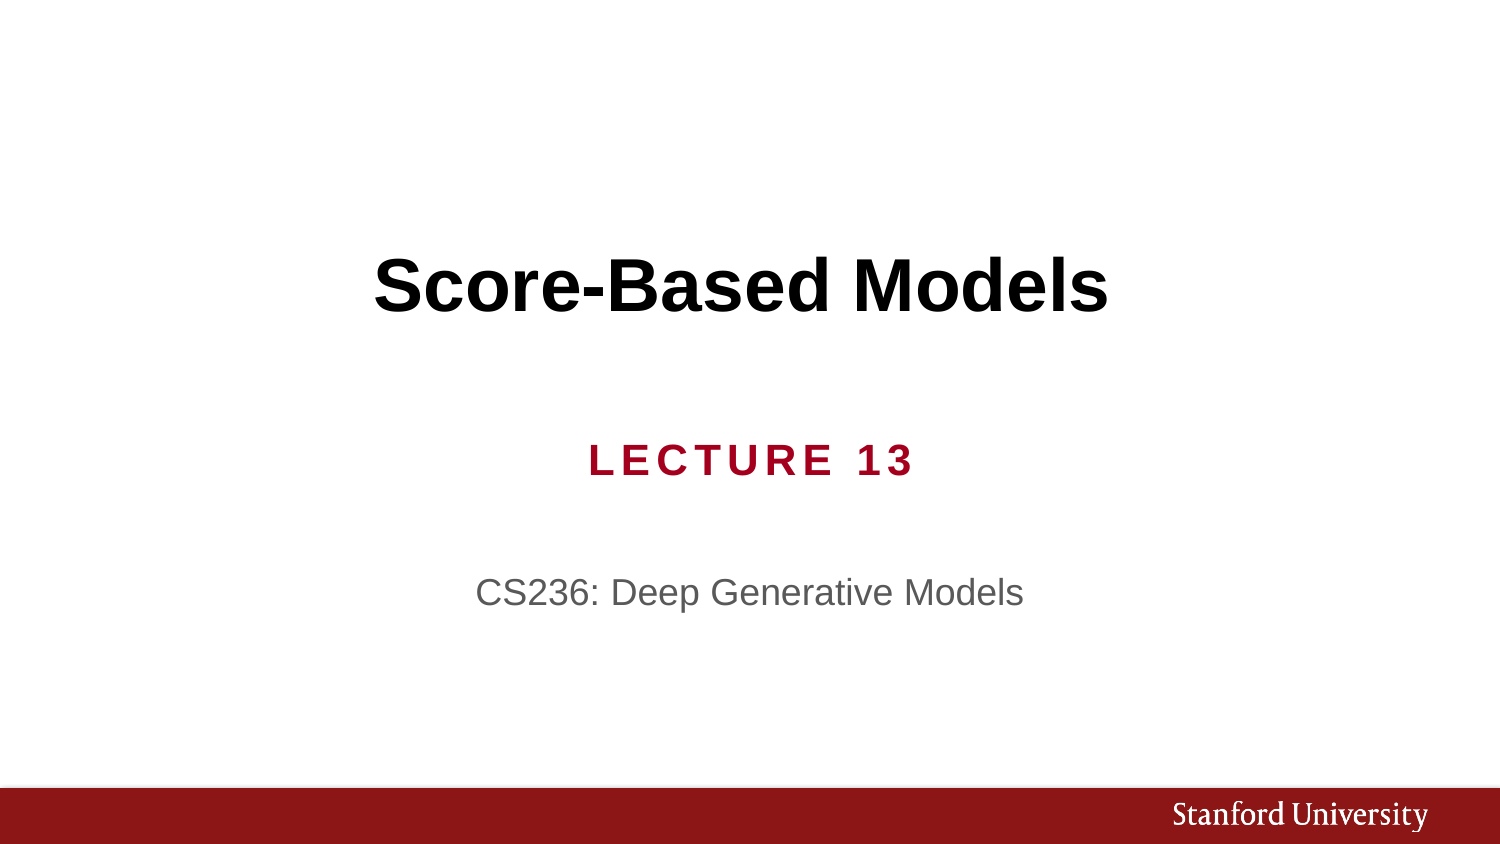

# Score-Based Models
lecture 13

CS236: Deep Generative Models